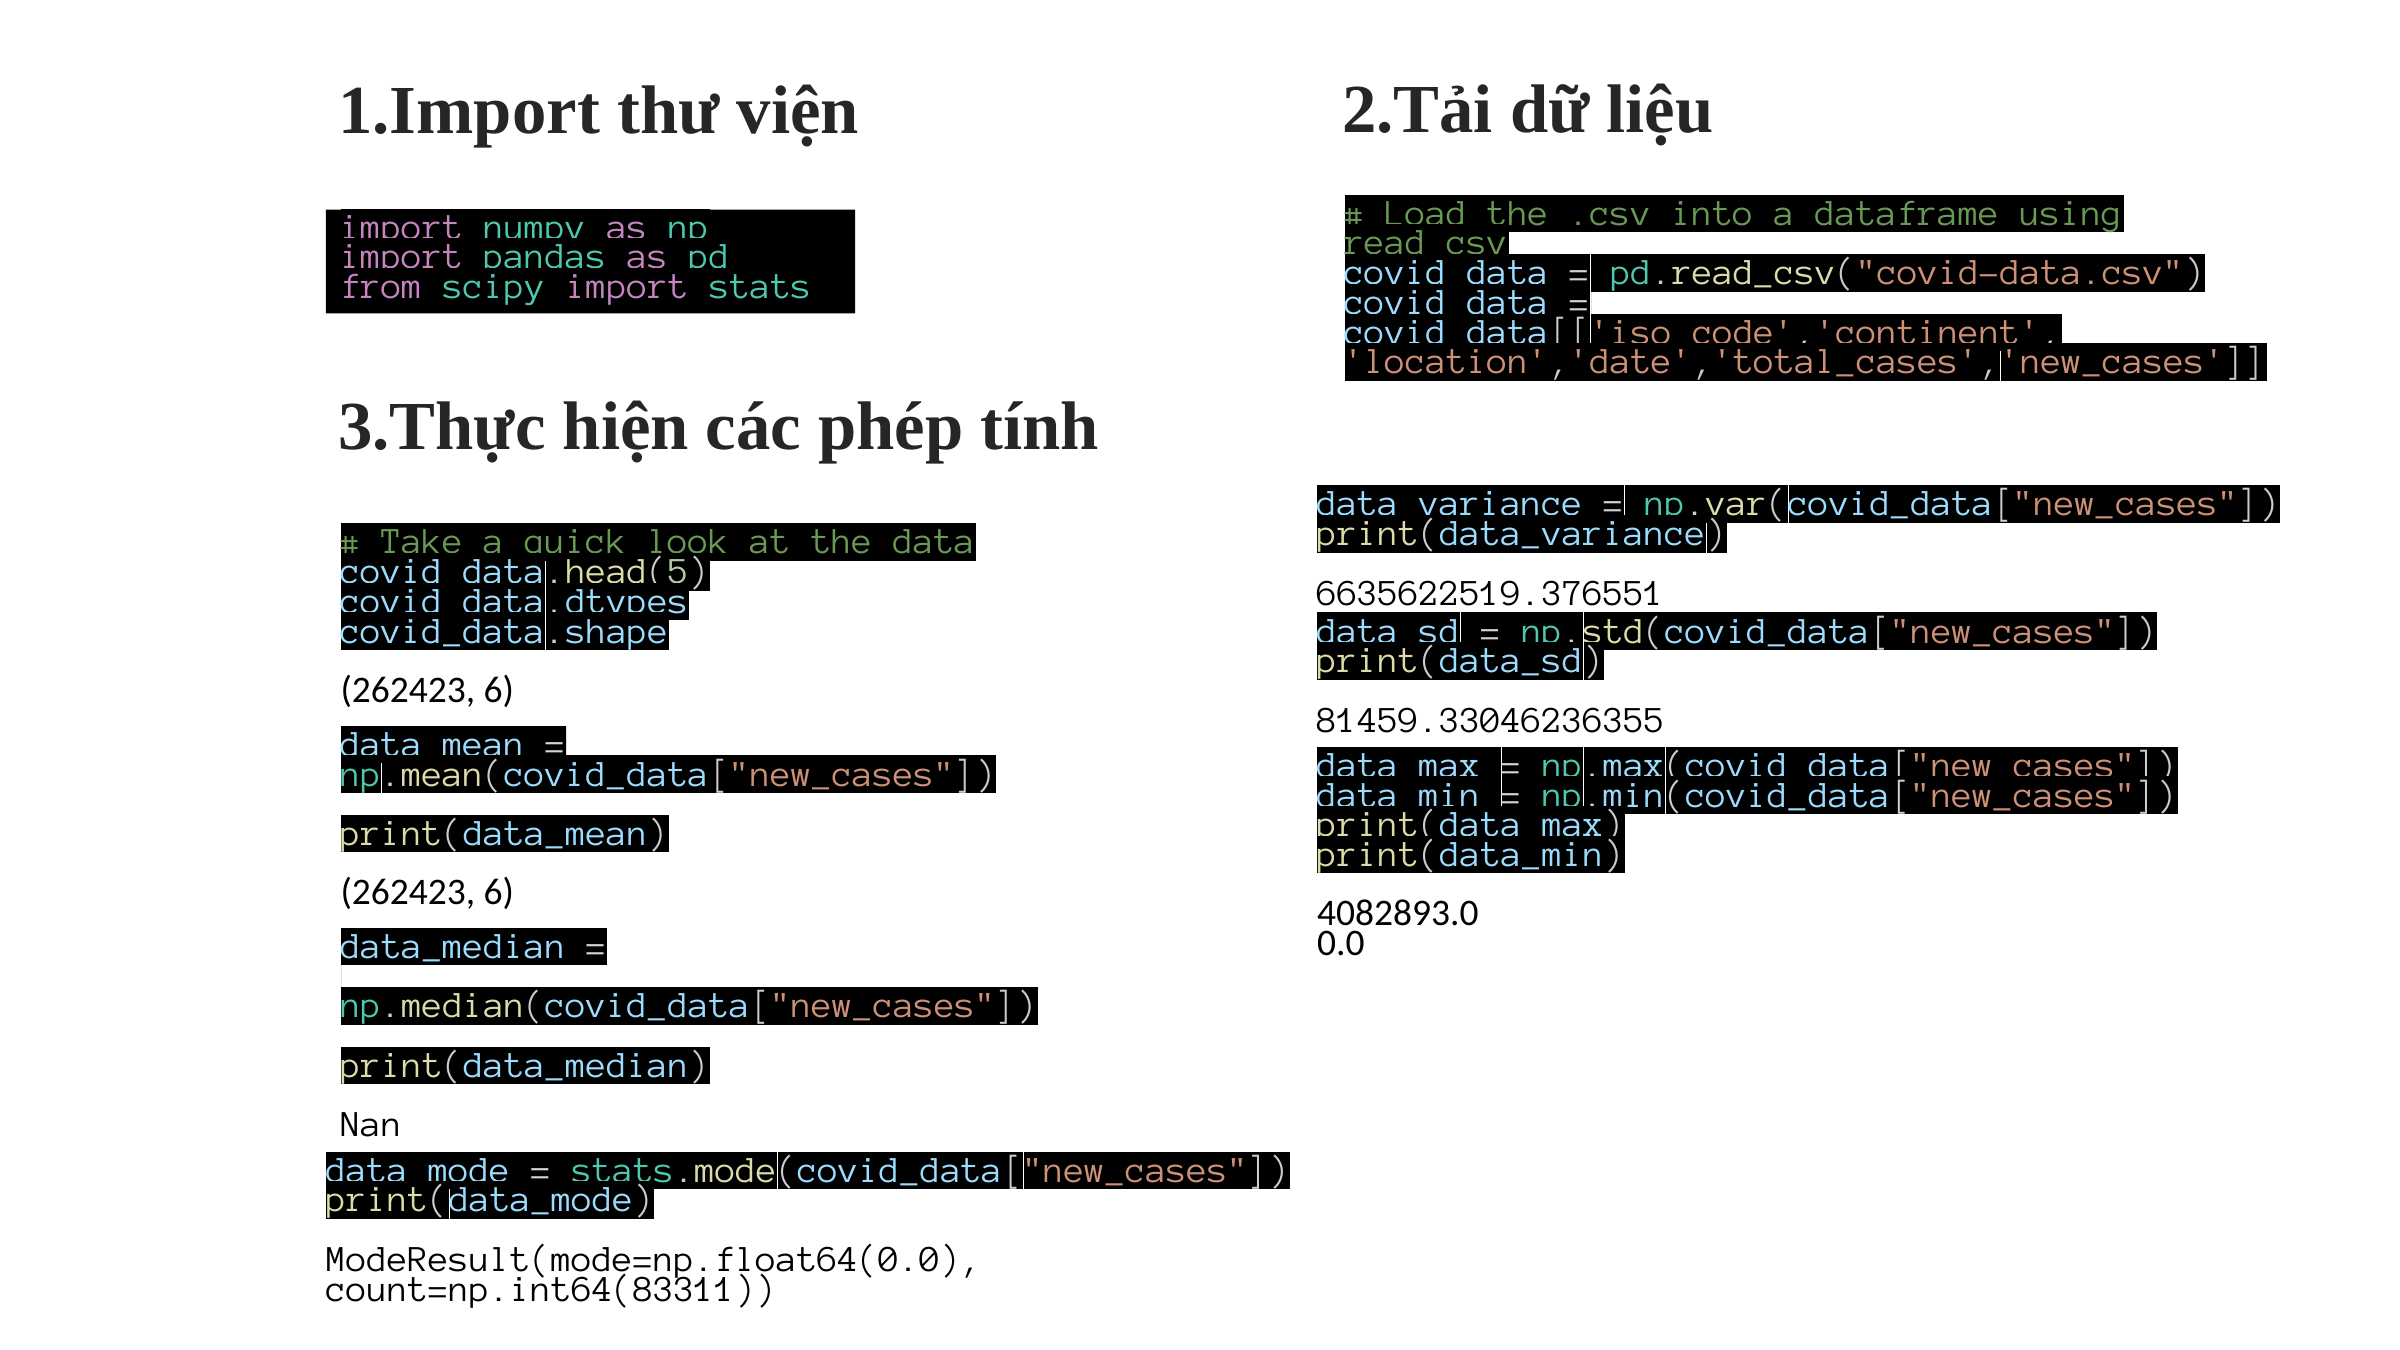

2.Tải dữ liệu
1.Import thư viện
# Load the .csv into a dataframe using read_csv
covid_data = pd.read_csv("covid-data.csv")
covid_data = covid_data[['iso_code','continent',
'location','date','total_cases','new_cases']]
import numpy as np
import pandas as pd
from scipy import stats
3.Thực hiện các phép tính
data_variance = np.var(covid_data["new_cases"])
print(data_variance)

6635622519.376551
# Take a quick look at the data
covid_data.head(5)
covid_data.dtypes
covid_data.shape

(262423, 6)
data_sd = np.std(covid_data["new_cases"])
print(data_sd)

81459.33046236355
data_mean = np.mean(covid_data["new_cases"])

print(data_mean)

(262423, 6)
data_max = np.max(covid_data["new_cases"])
data_min = np.min(covid_data["new_cases"])
print(data_max)
print(data_min)

4082893.0
0.0
data_median =
 np.median(covid_data["new_cases"])

print(data_median)

Nan
data_mode = stats.mode(covid_data["new_cases"])
print(data_mode)

ModeResult(mode=np.float64(0.0), count=np.int64(83311))